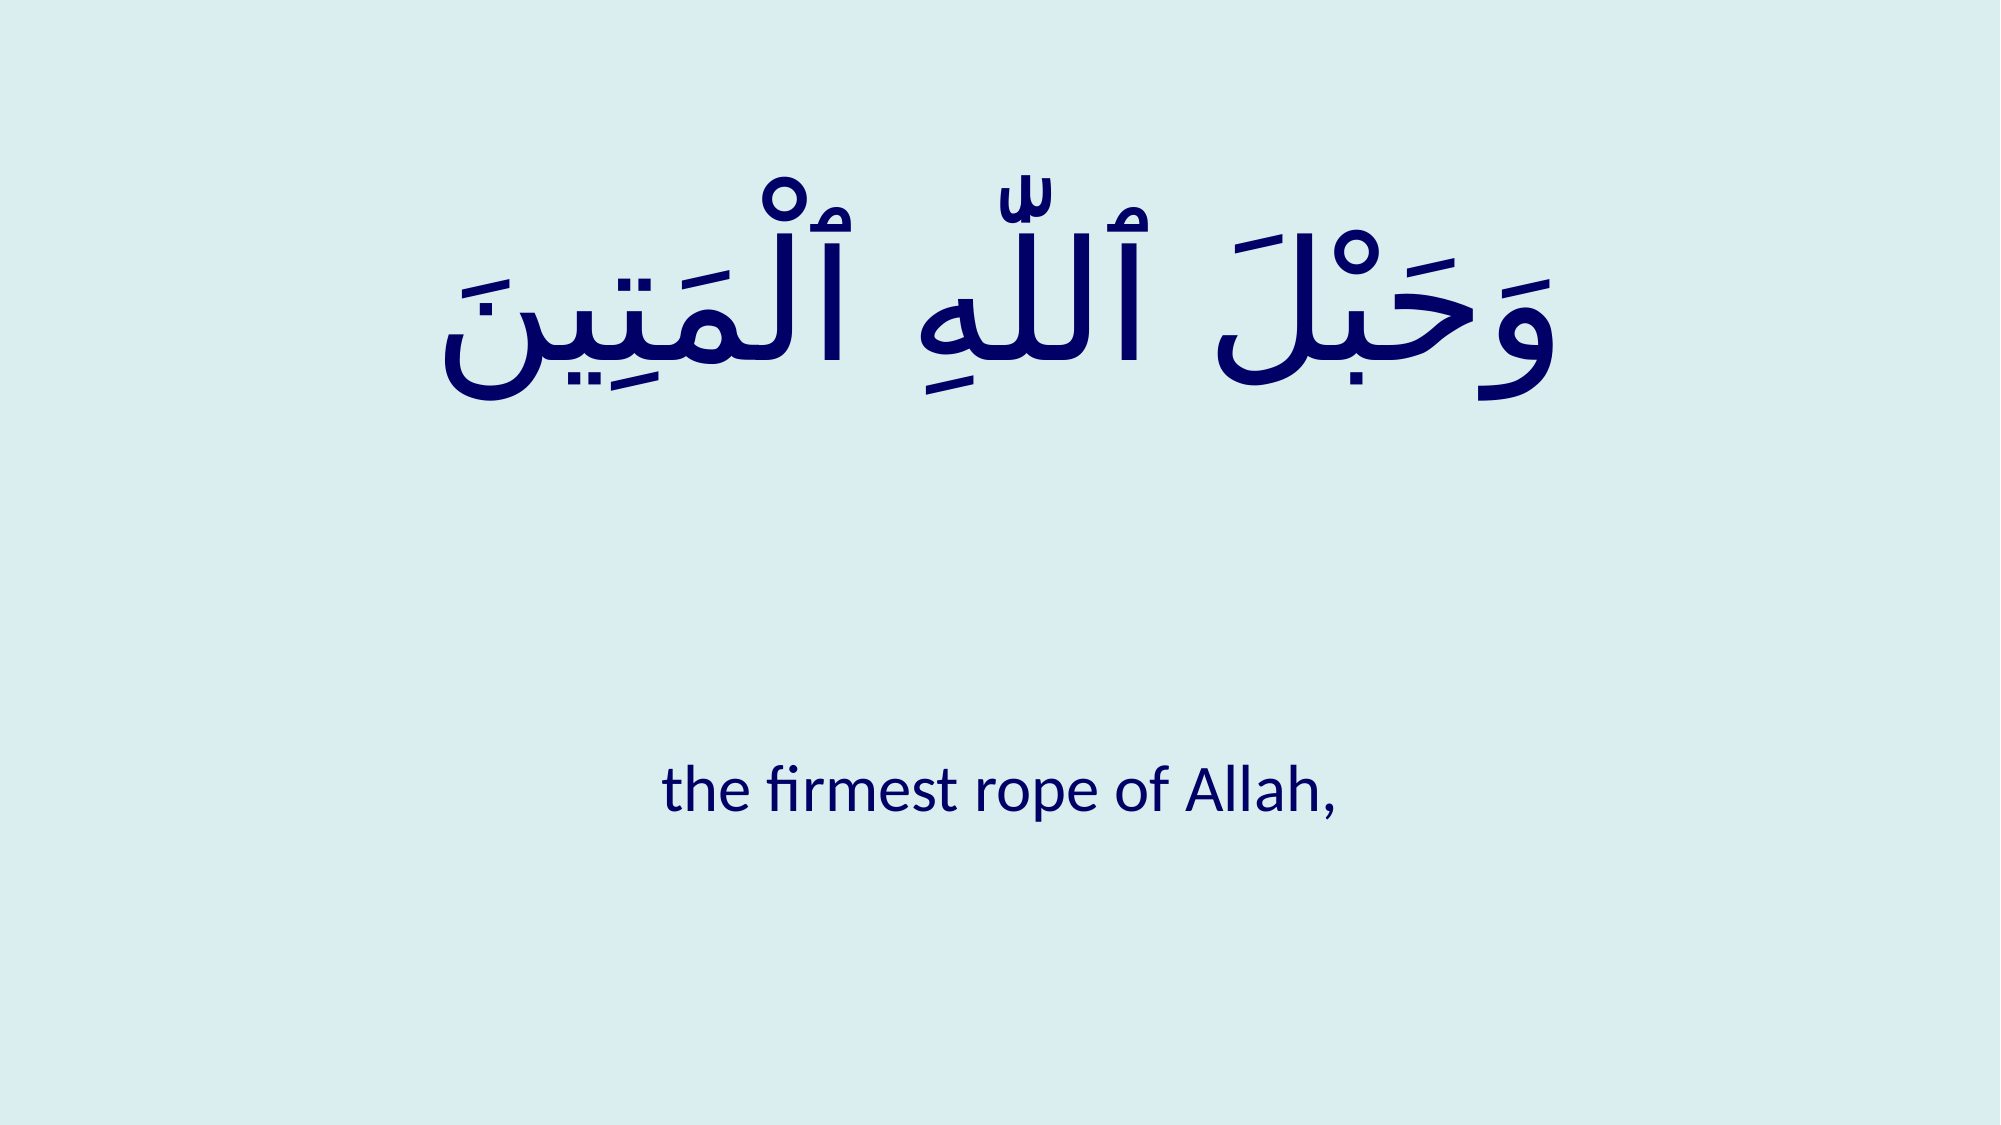

# وَحَبْلَ ٱللّٰهِ ٱلْمَتِينَ
the firmest rope of Allah,